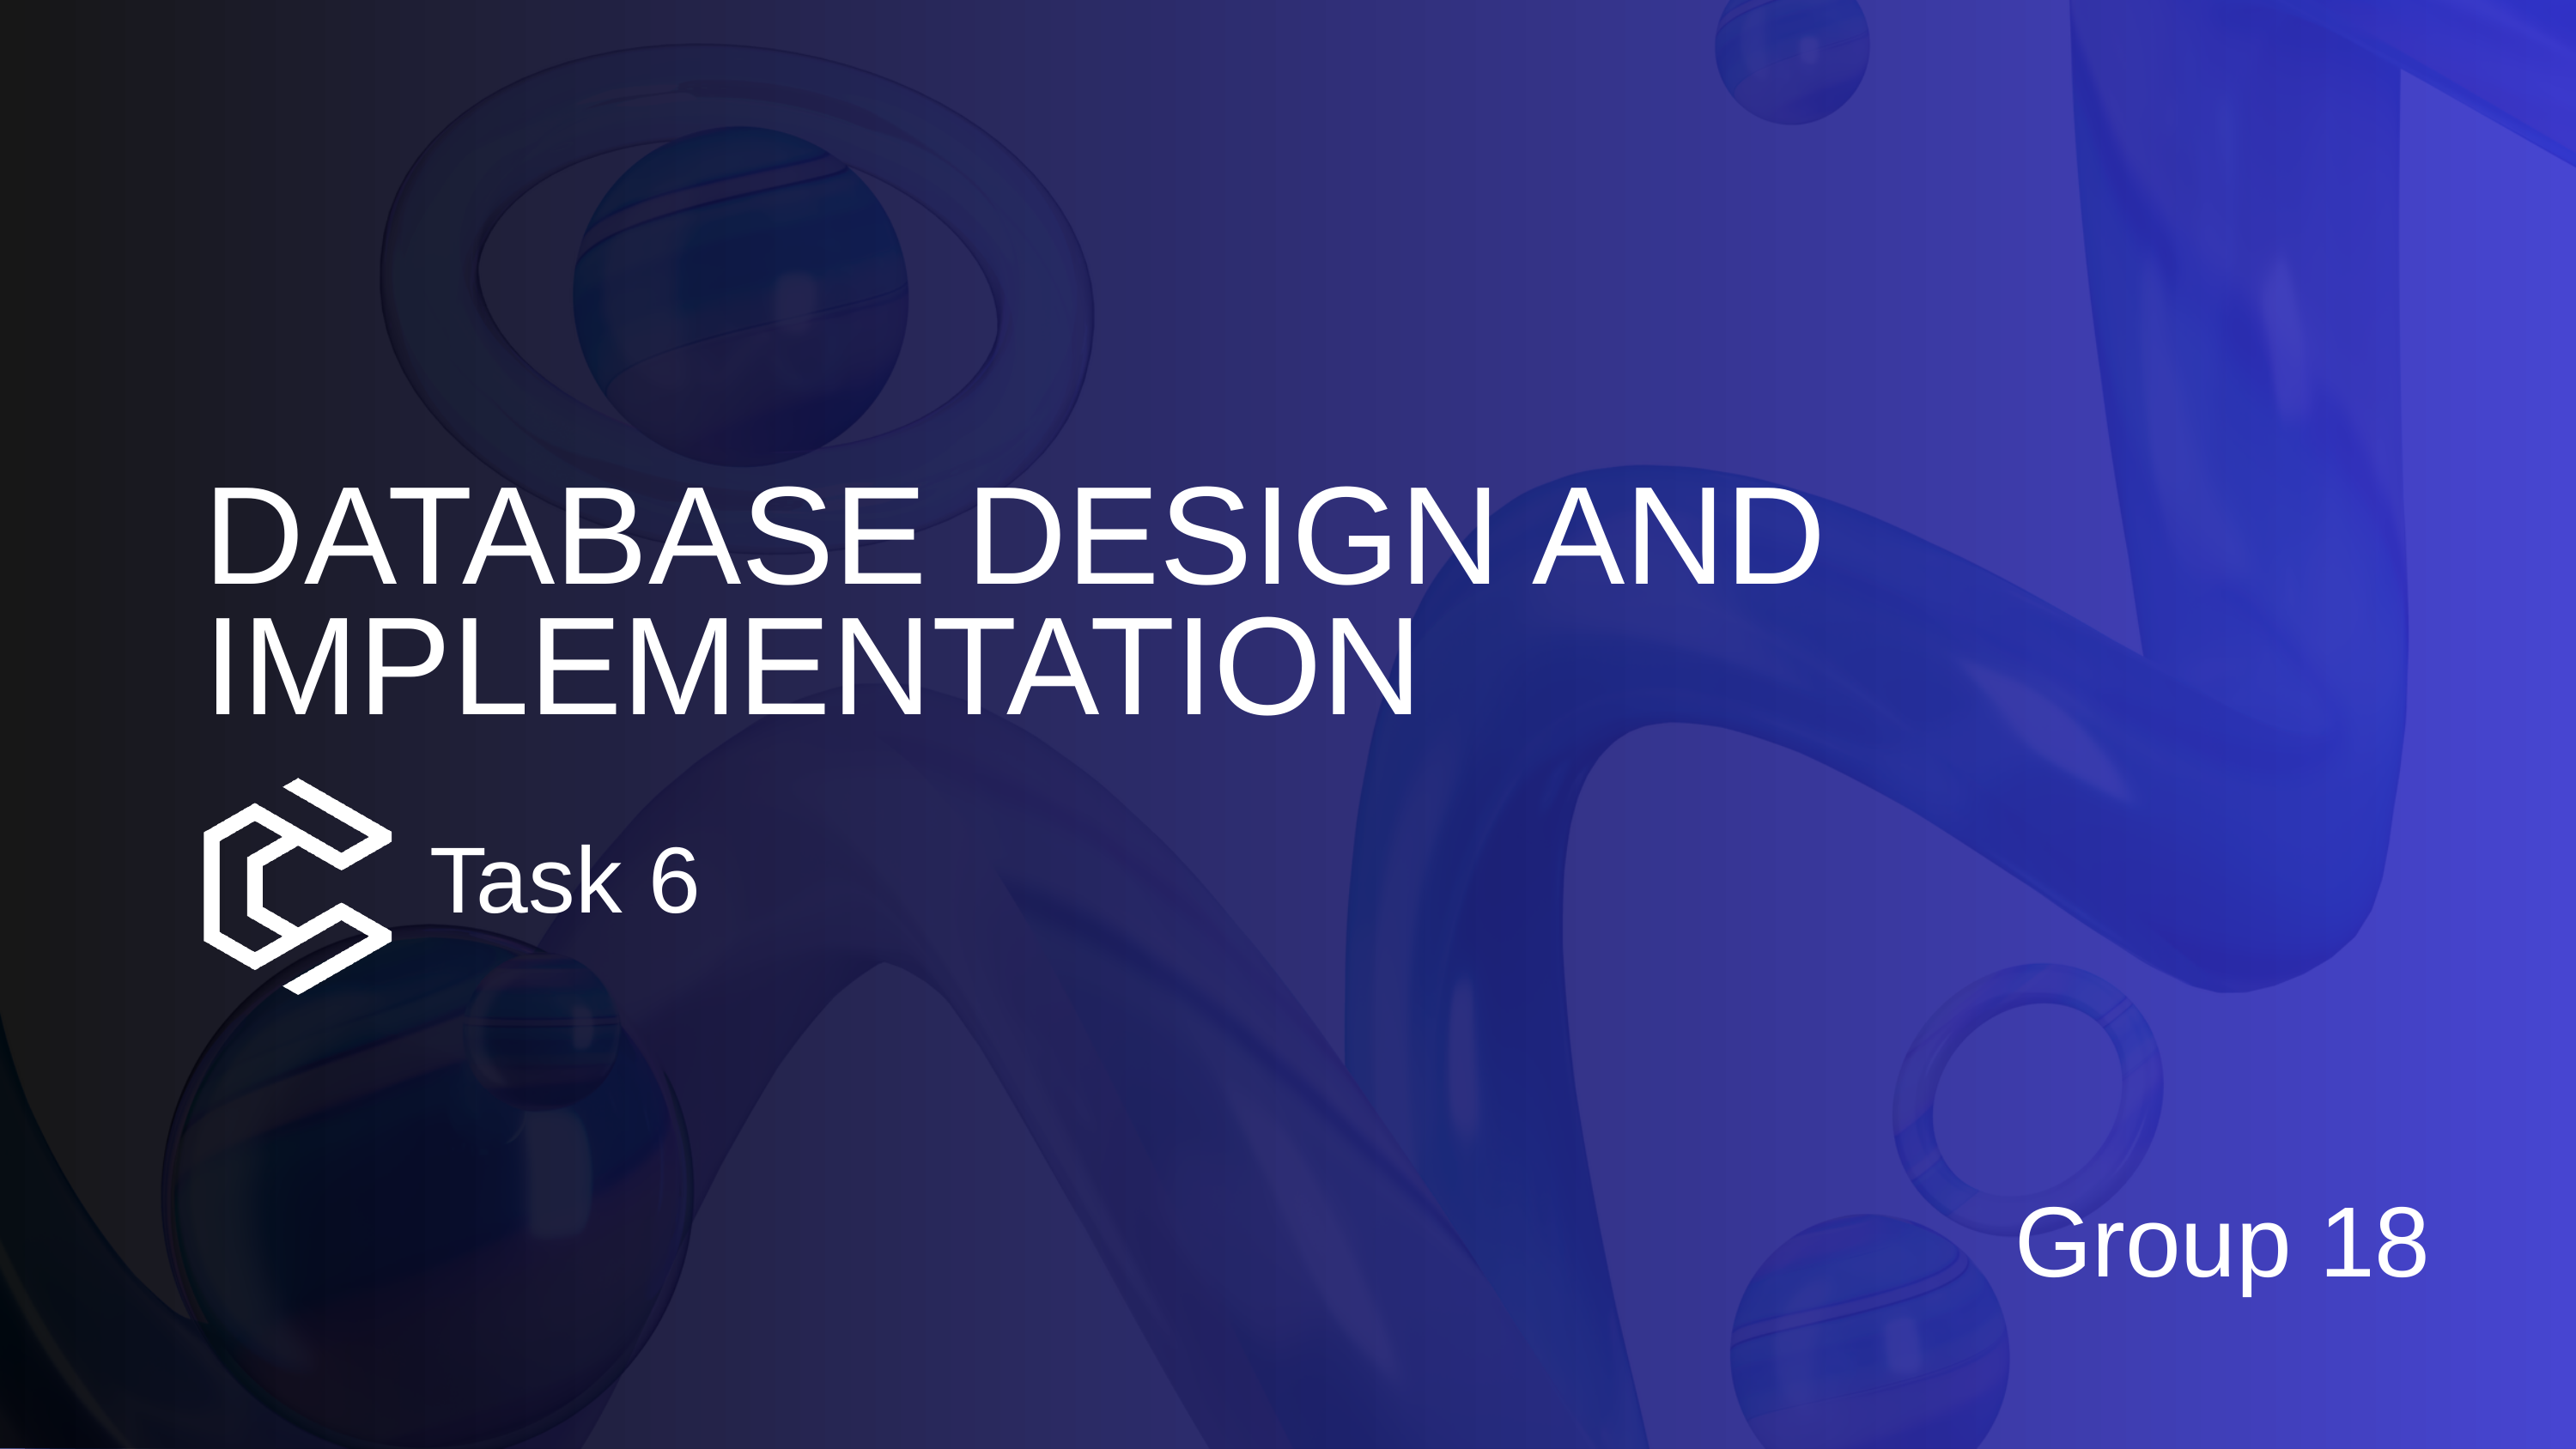

DATABASE DESIGN AND
IMPLEMENTATION

Task 6
Group 18